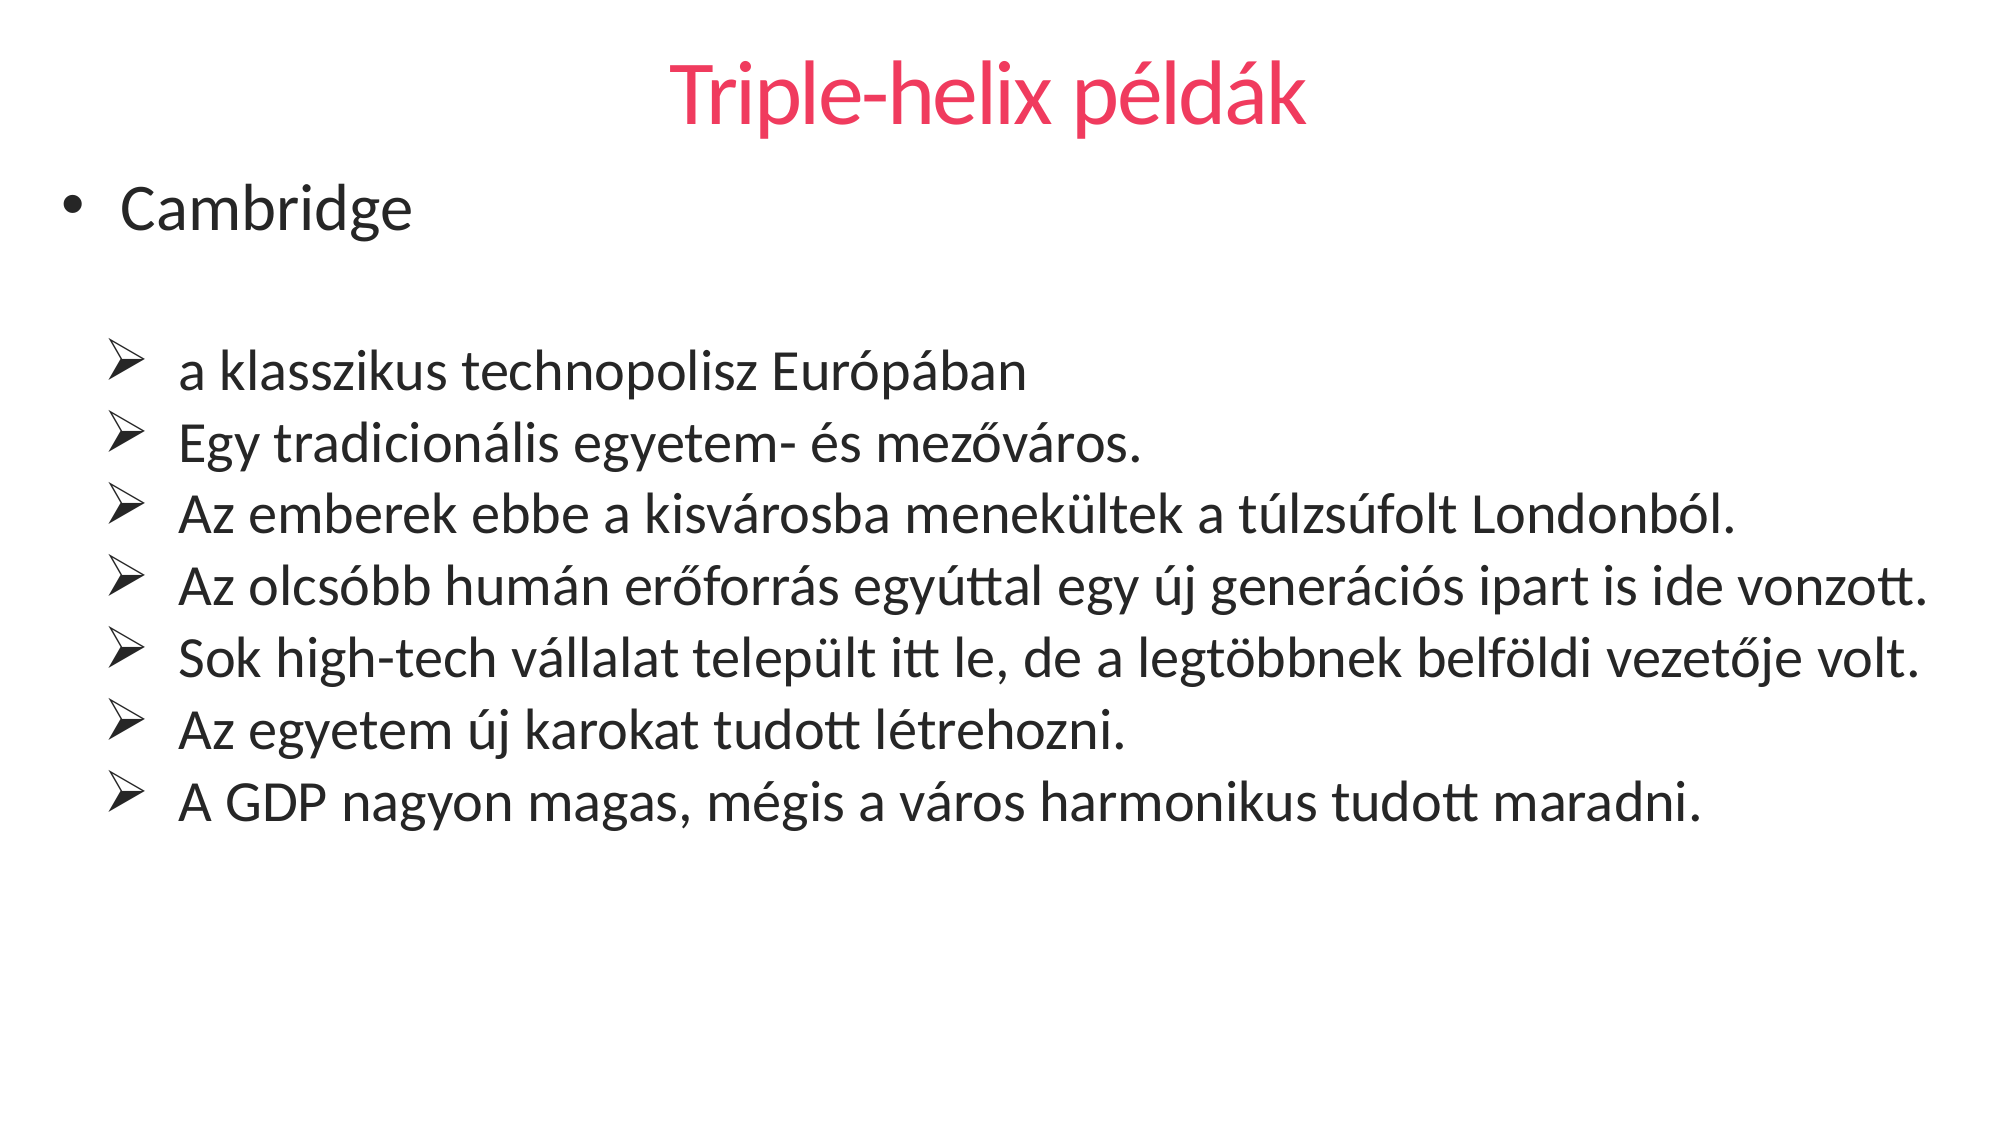

# Triple-helix példák
Cambridge

a klasszikus technopolisz Európában
Egy tradicionális egyetem- és mezőváros.
Az emberek ebbe a kisvárosba menekültek a túlzsúfolt Londonból.
Az olcsóbb humán erőforrás egyúttal egy új generációs ipart is ide vonzott.
Sok high-tech vállalat települt itt le, de a legtöbbnek belföldi vezetője volt.
Az egyetem új karokat tudott létrehozni.
A GDP nagyon magas, mégis a város harmonikus tudott maradni.